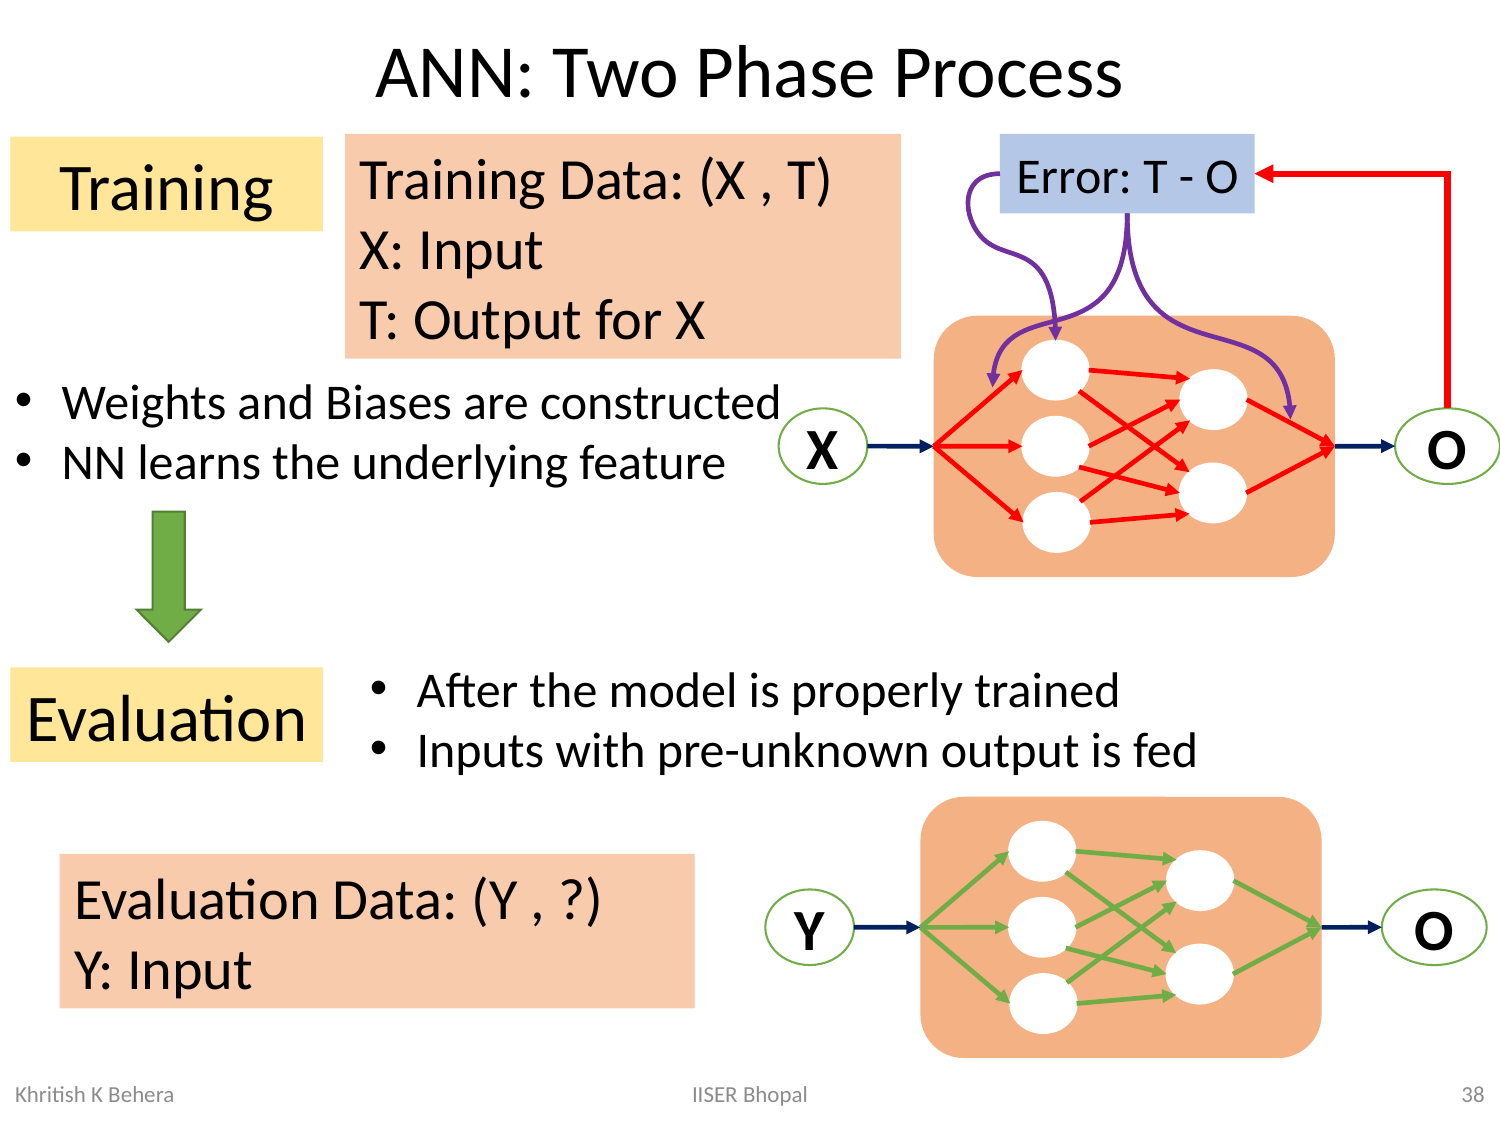

# ANN: Two Phase Process
Training Data: (X , T)
X: Input
T: Output for X
Error: T - O

X
O

Training
Weights and Biases are constructed
NN learns the underlying feature

After the model is properly trained
Inputs with pre-unknown output is fed
Evaluation

Y
O

Evaluation Data: (Y , ?)
Y: Input
38
IISER Bhopal
Khritish K Behera